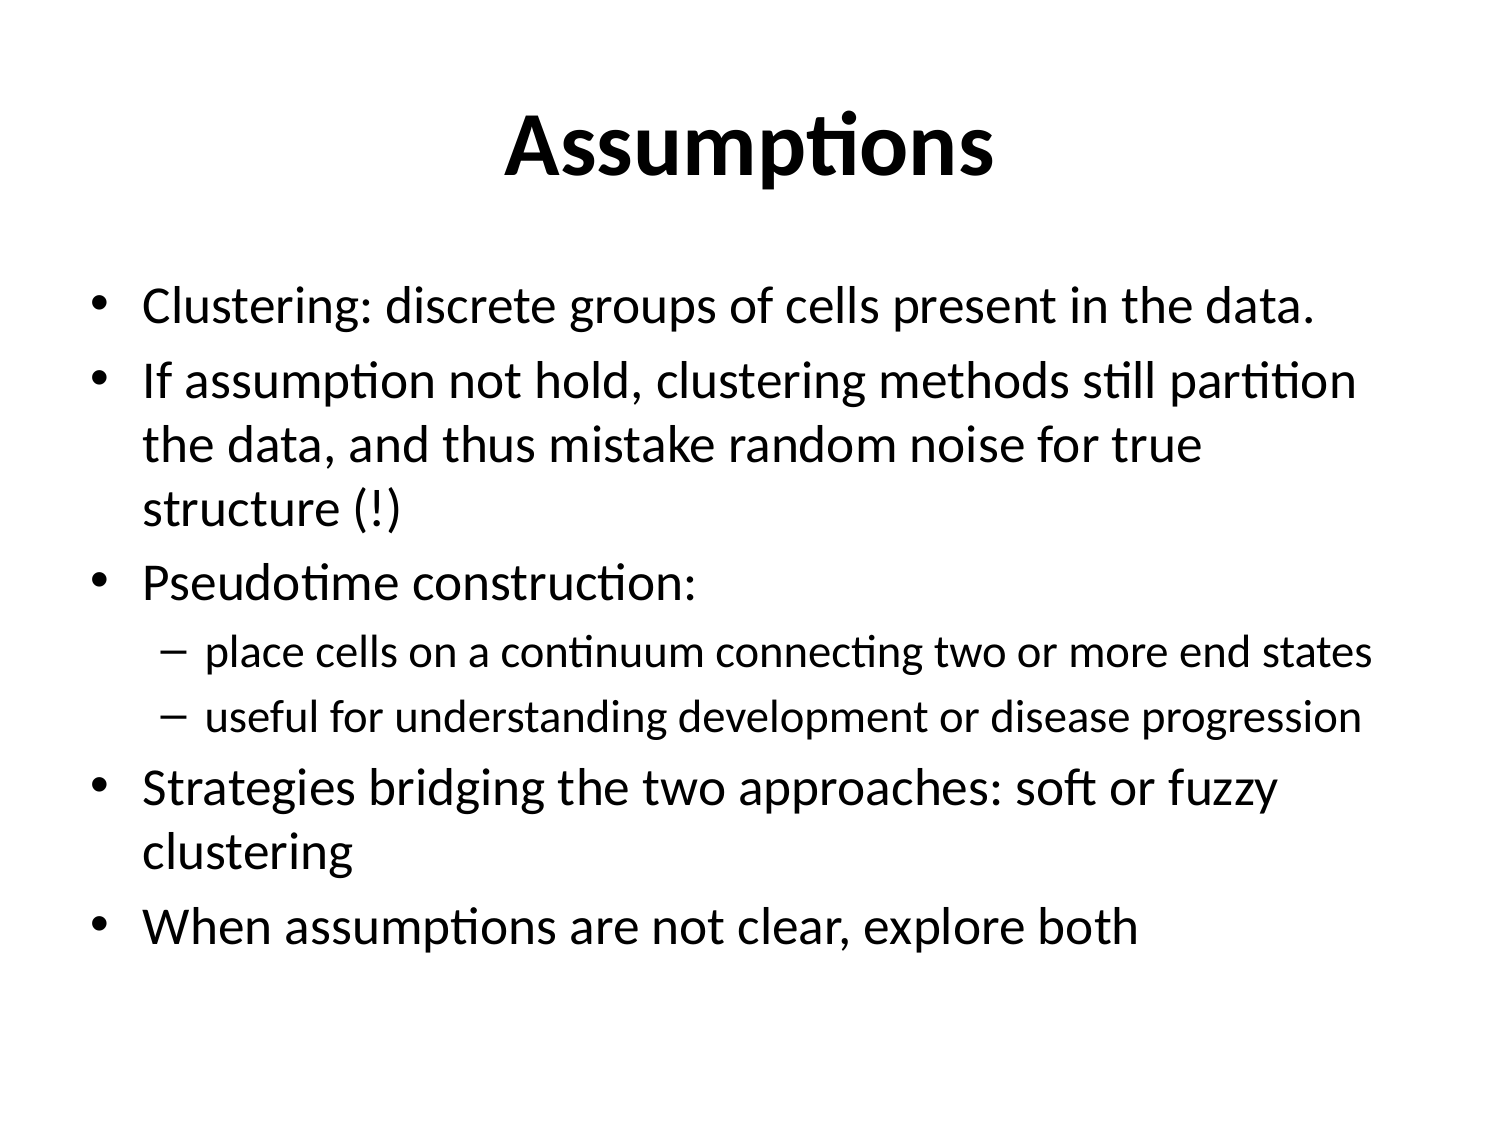

# Assumptions
Clustering: discrete groups of cells present in the data.
If assumption not hold, clustering methods still partition the data, and thus mistake random noise for true structure (!)
Pseudotime construction:
place cells on a continuum connecting two or more end states
useful for understanding development or disease progression
Strategies bridging the two approaches: soft or fuzzy clustering
When assumptions are not clear, explore both